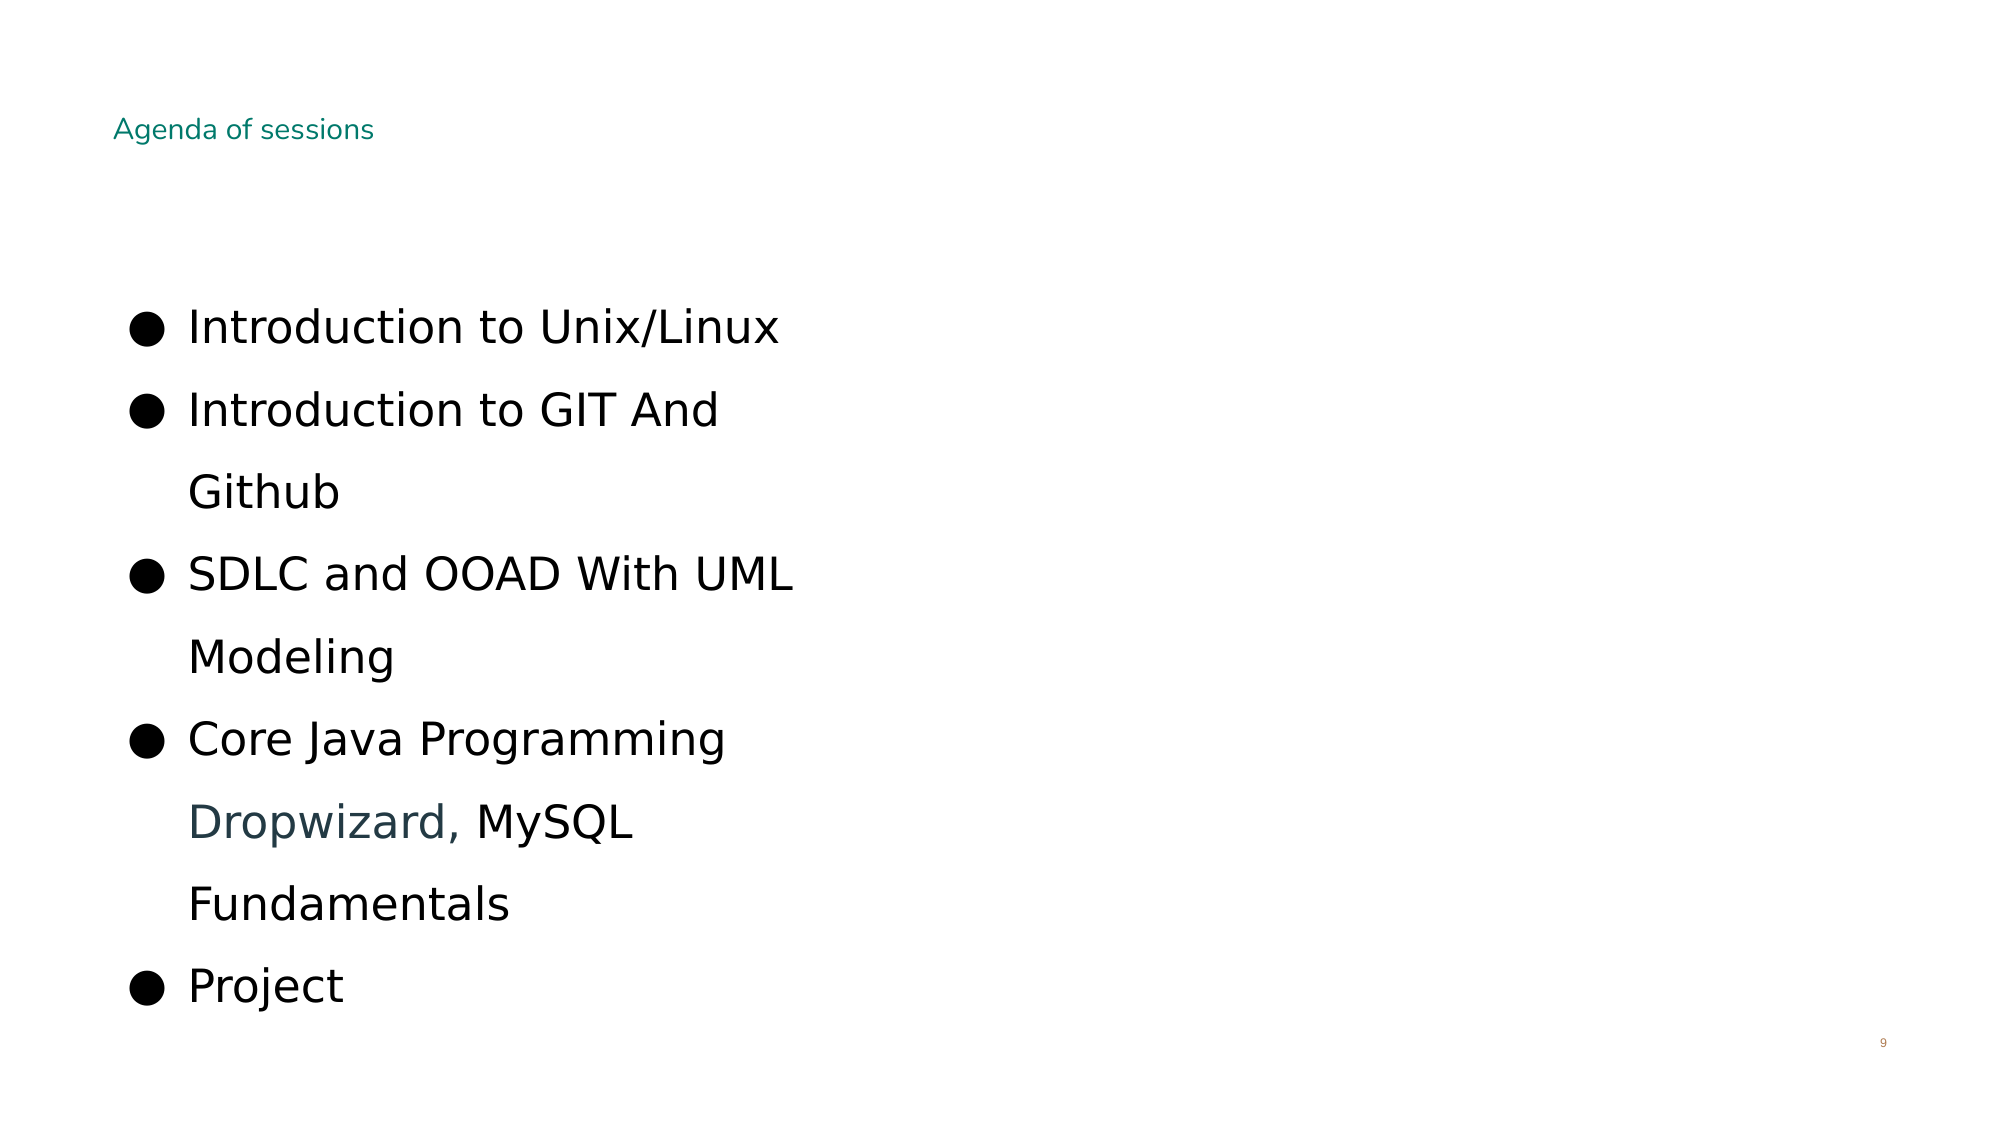

# Agenda of sessions
Introduction to Unix/Linux
Introduction to GIT And Github
SDLC and OOAD With UML Modeling
Core Java Programming
Dropwizard, MySQL Fundamentals
Project
9